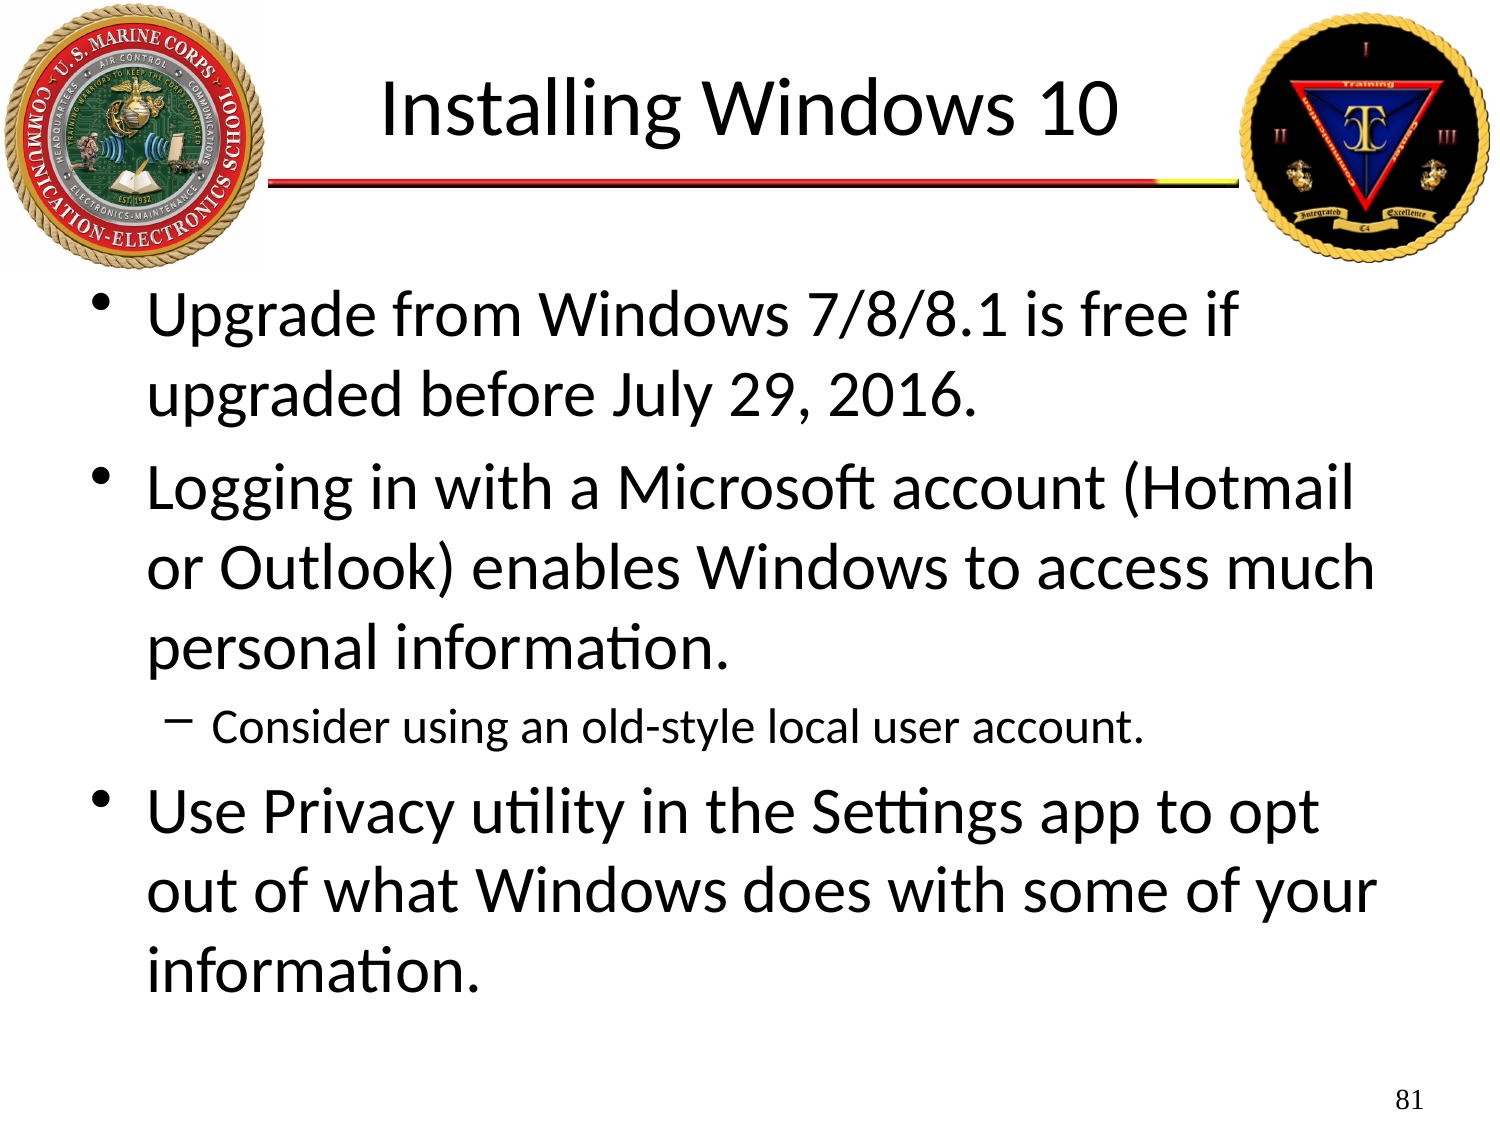

# Installing Windows 10
Upgrade from Windows 7/8/8.1 is free if upgraded before July 29, 2016.
Logging in with a Microsoft account (Hotmail or Outlook) enables Windows to access much personal information.
Consider using an old-style local user account.
Use Privacy utility in the Settings app to opt out of what Windows does with some of your information.